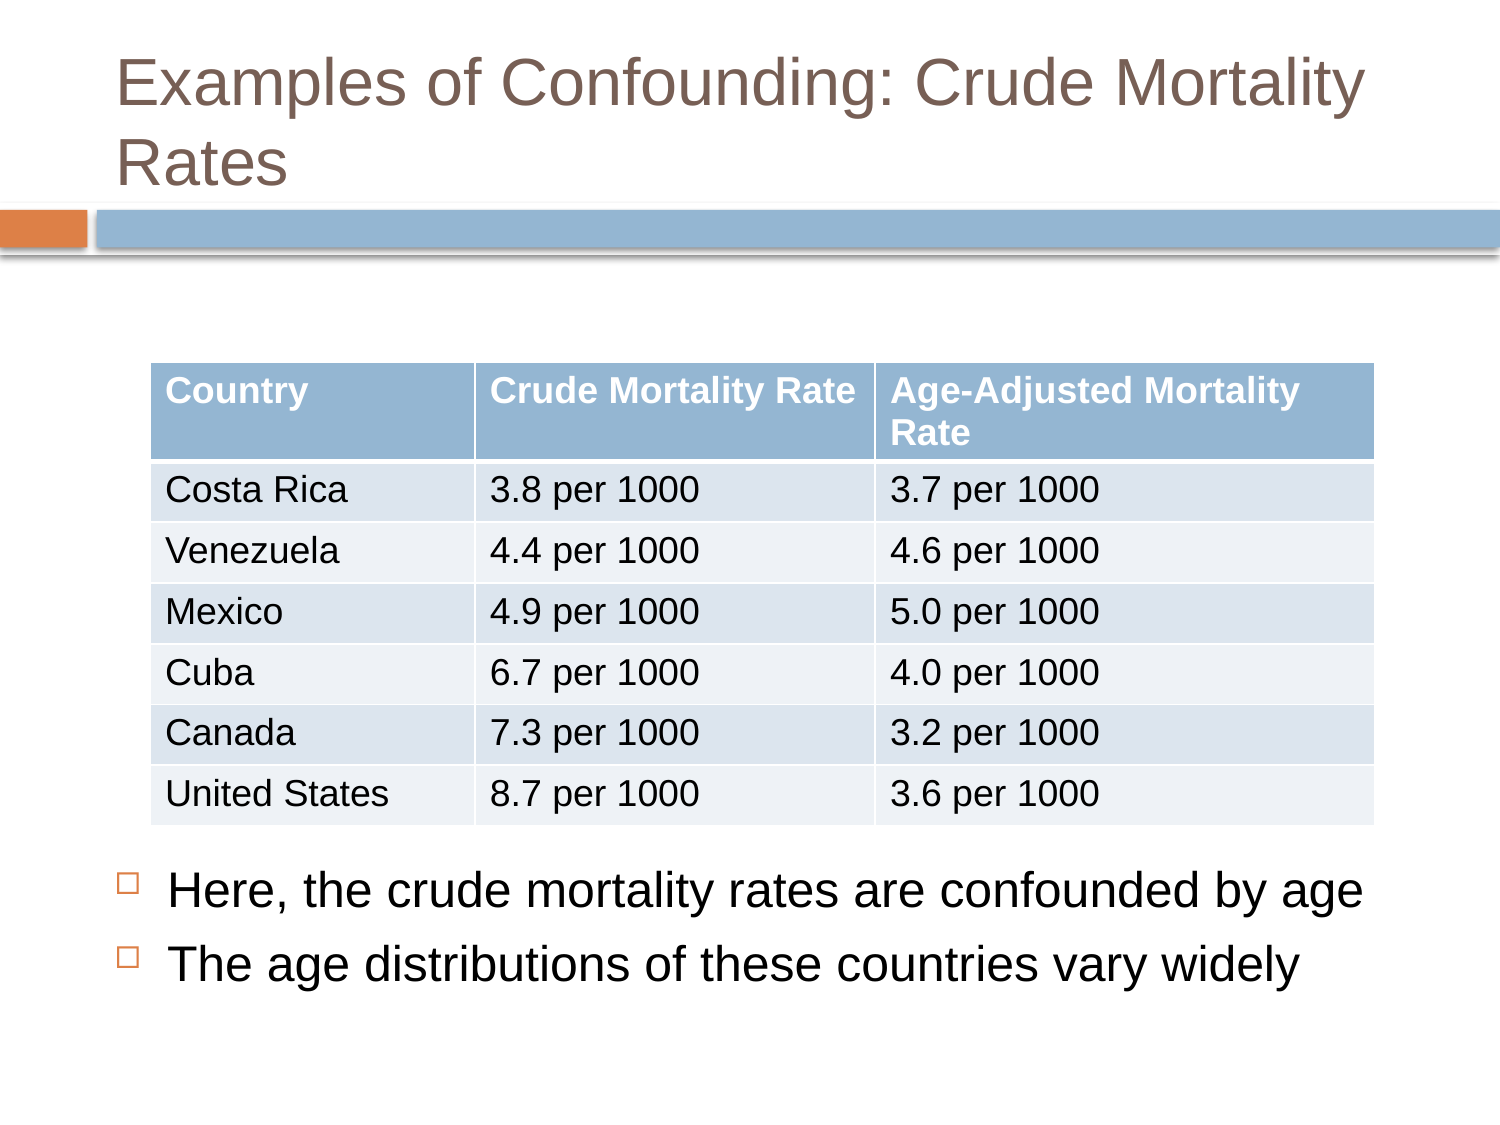

# Examples of Confounding: Crude Mortality Rates
| Country | Crude Mortality Rate | Age-Adjusted Mortality Rate |
| --- | --- | --- |
| Costa Rica | 3.8 per 1000 | 3.7 per 1000 |
| Venezuela | 4.4 per 1000 | 4.6 per 1000 |
| Mexico | 4.9 per 1000 | 5.0 per 1000 |
| Cuba | 6.7 per 1000 | 4.0 per 1000 |
| Canada | 7.3 per 1000 | 3.2 per 1000 |
| United States | 8.7 per 1000 | 3.6 per 1000 |
Here, the crude mortality rates are confounded by age
The age distributions of these countries vary widely